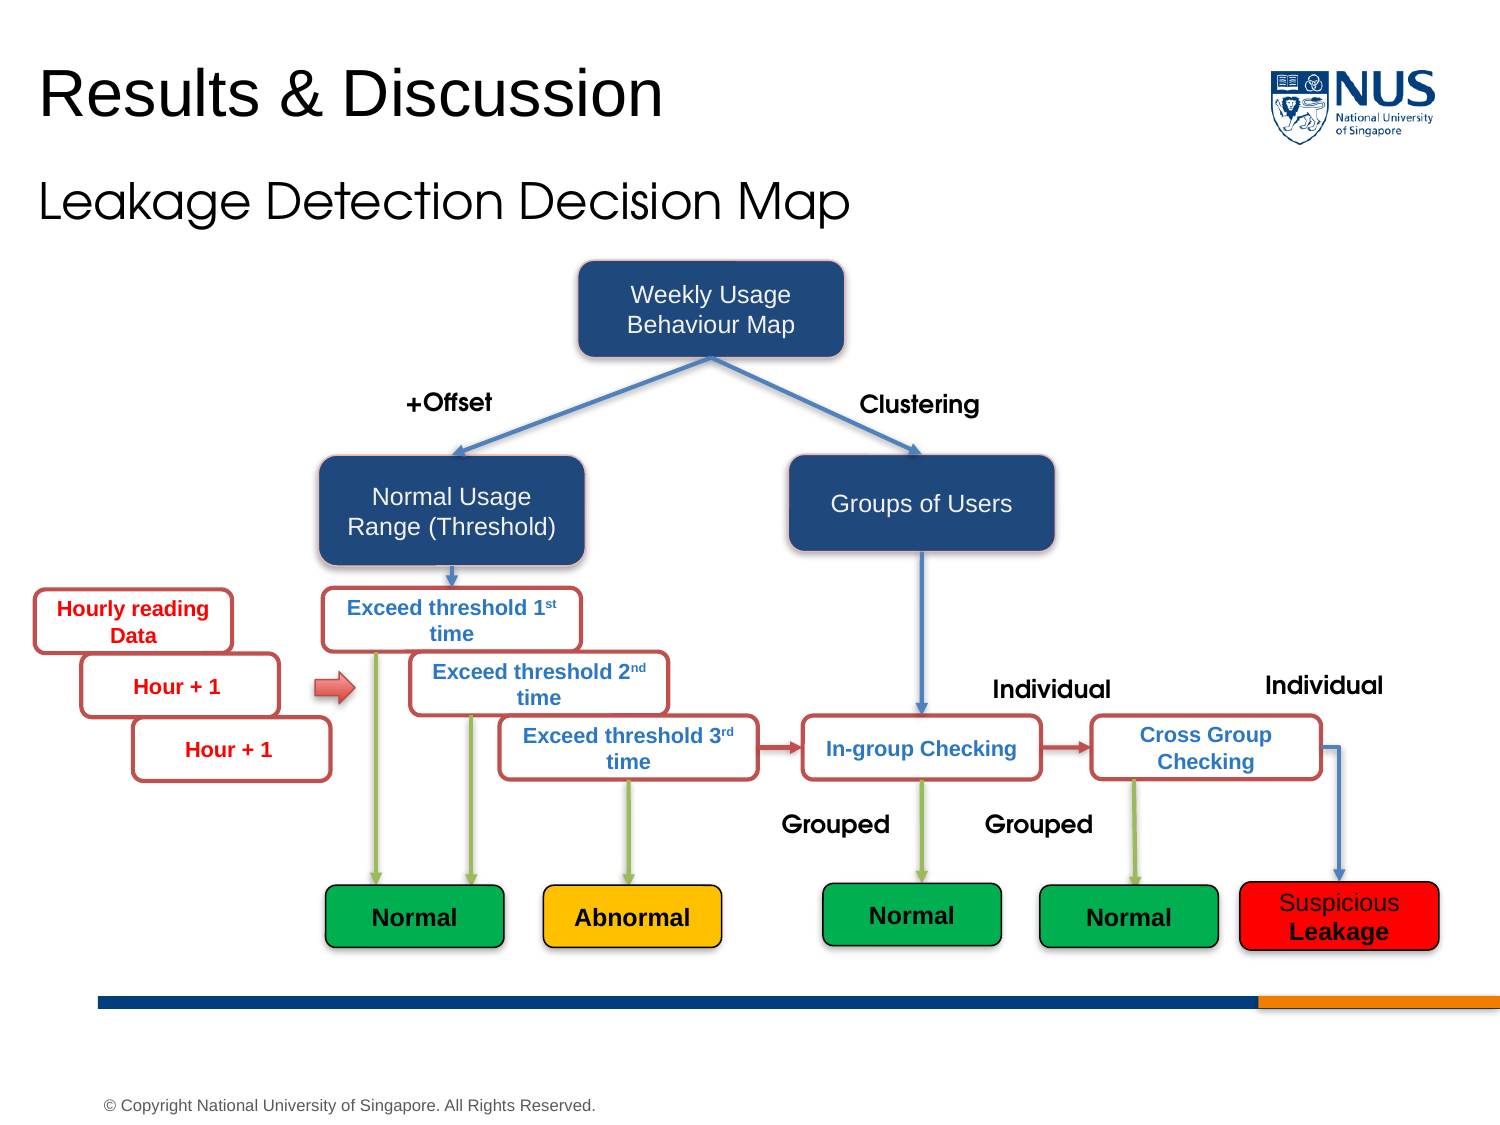

Results & Discussion

Leakage Detection Decision Map
Weekly Usage Behaviour Map
+Offset
Clustering
Groups of Users
Normal Usage Range (Threshold)
Exceed threshold 1st time
Hourly reading Data
Exceed threshold 2nd time
Hour + 1
Individual
Individual

Exceed threshold 3rd time
In-group Checking
Cross Group Checking
Hour + 1
Grouped
Grouped
Suspicious Leakage
Normal
Normal
Abnormal
Normal